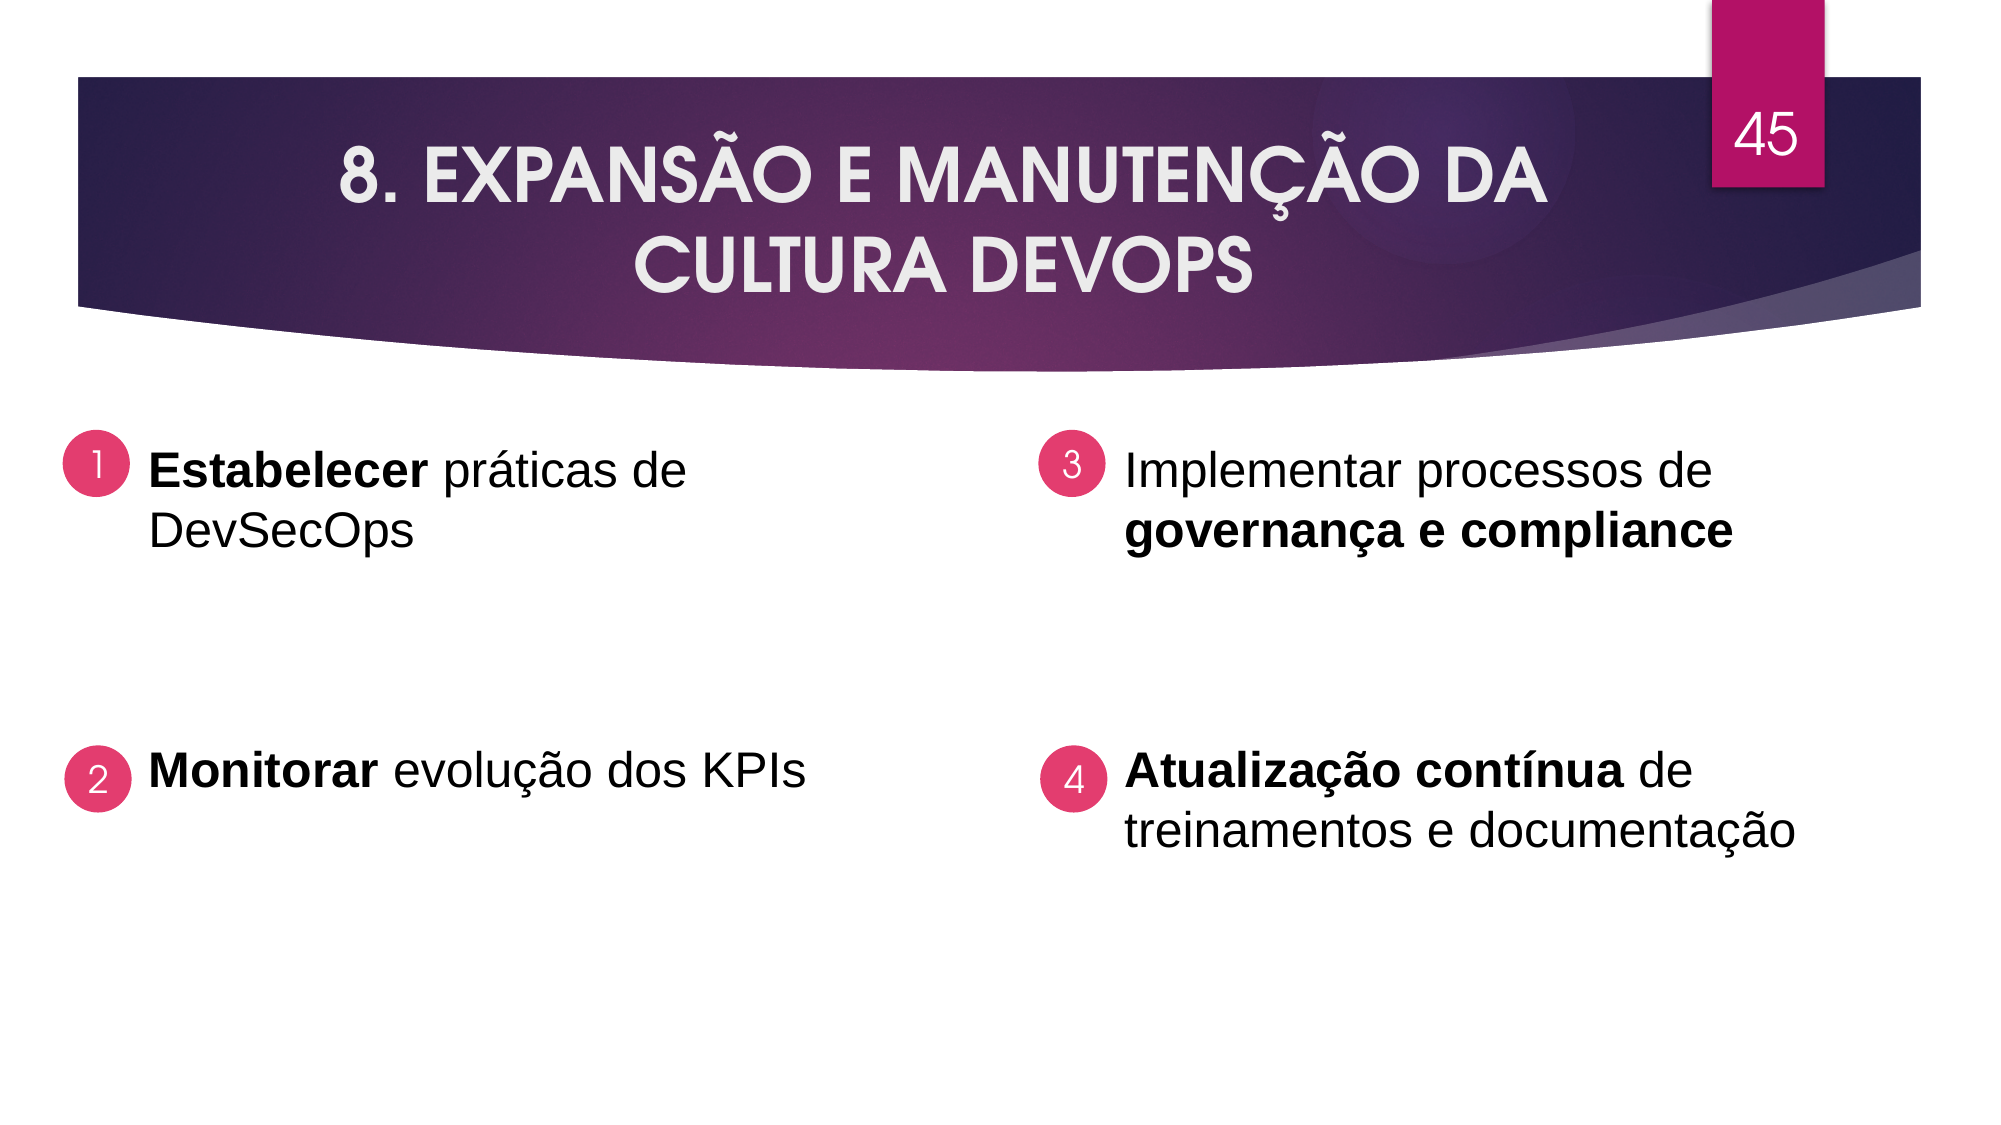

45
# 8. EXPANSÃO E MANUTENÇÃO DA CULTURA DEVOPS
2
1
Estabelecer práticas de DevSecOps

Monitorar evolução dos KPIs
3
Implementar processos de governança e compliance

Atualização contínua de treinamentos e documentação
2
4